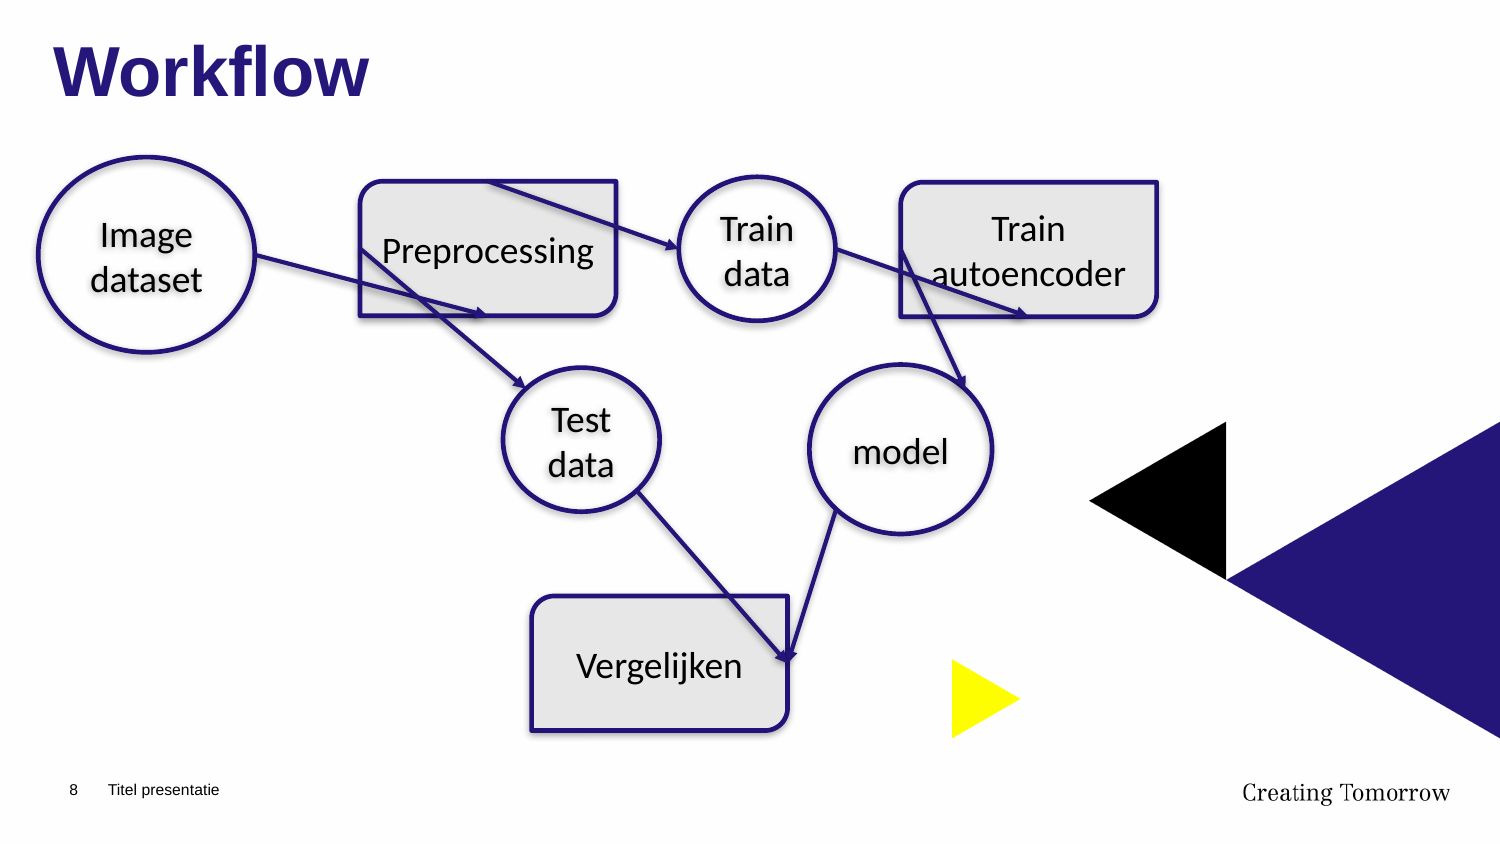

# Workflow
Image dataset
Train data
Preprocessing
Train autoencoder
model
Test data
Vergelijken
8
Titel presentatie